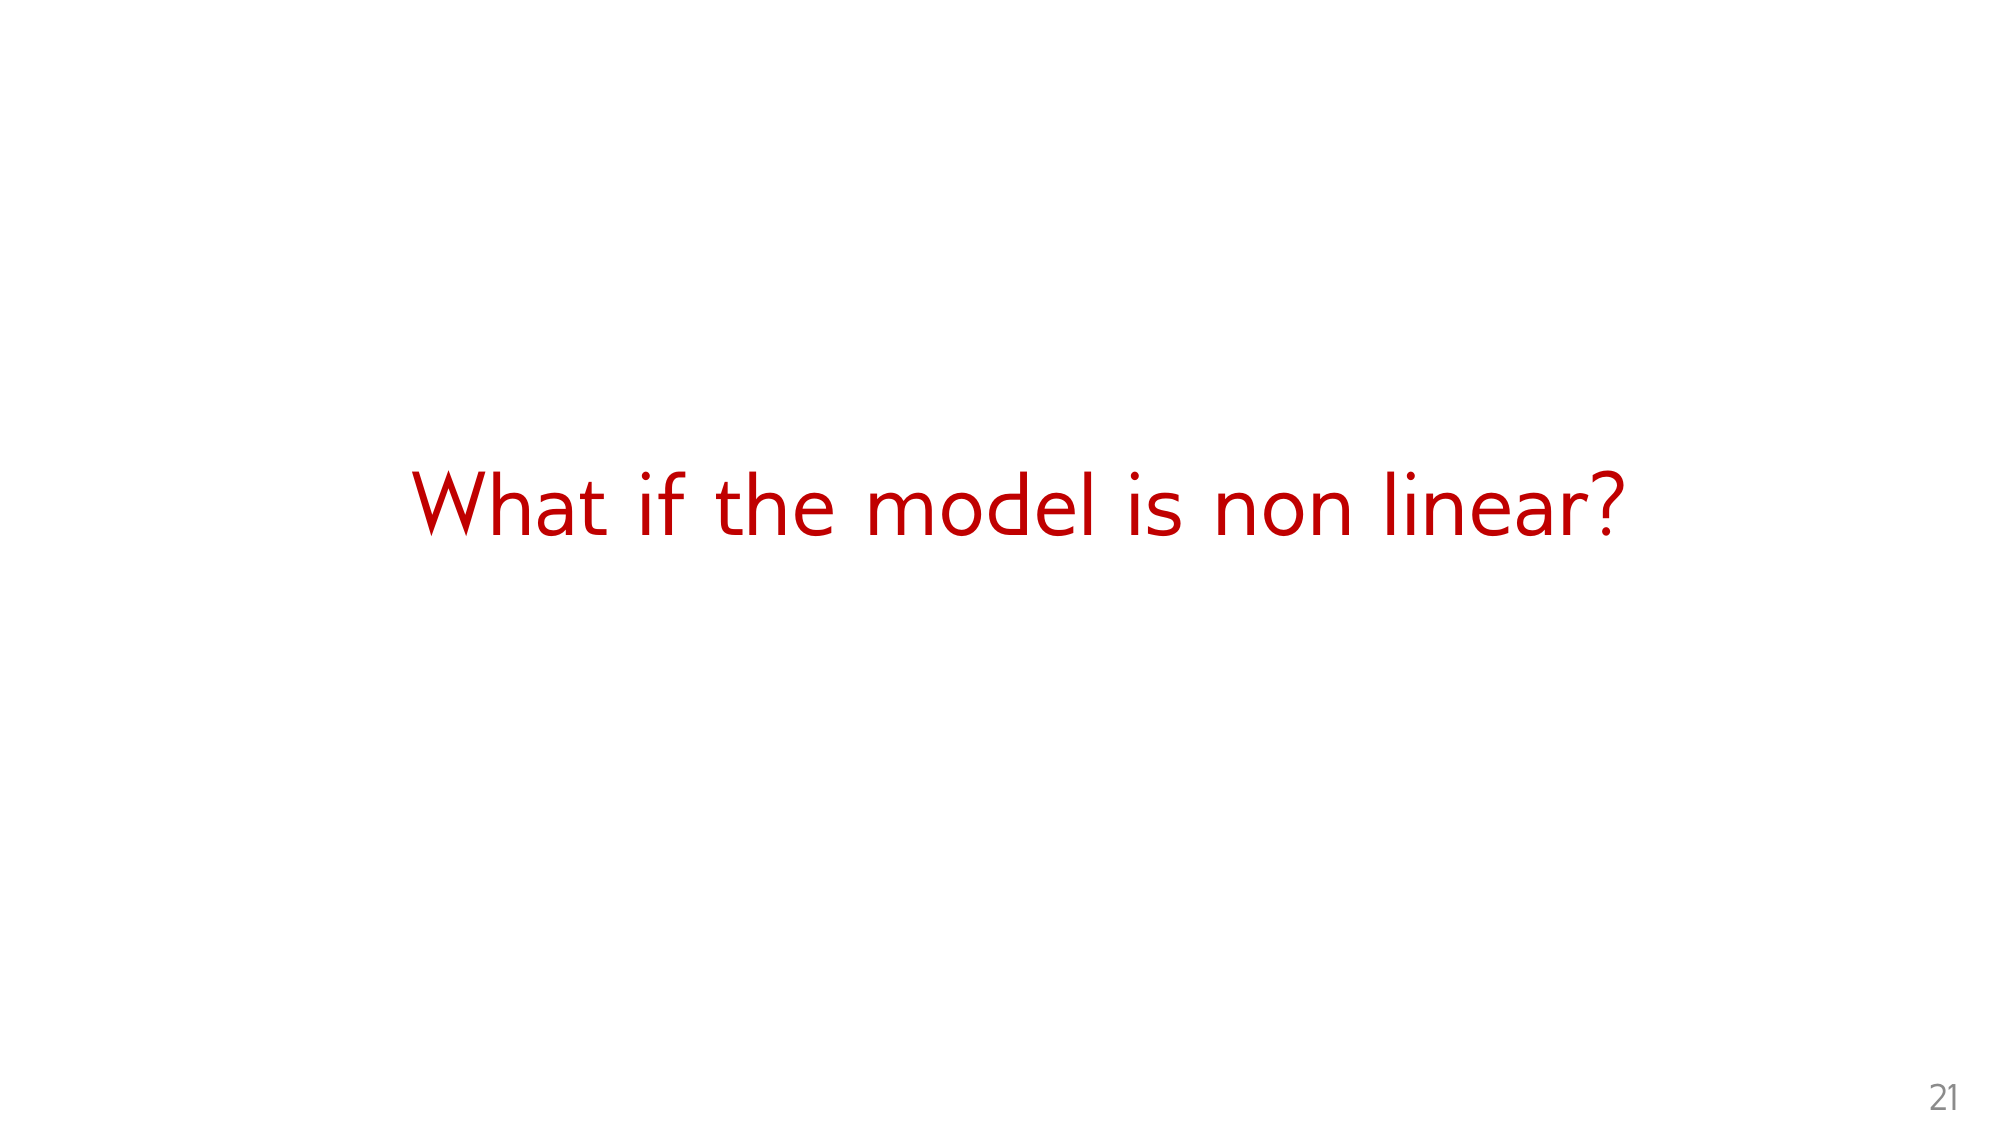

What if the model is non linear?
21